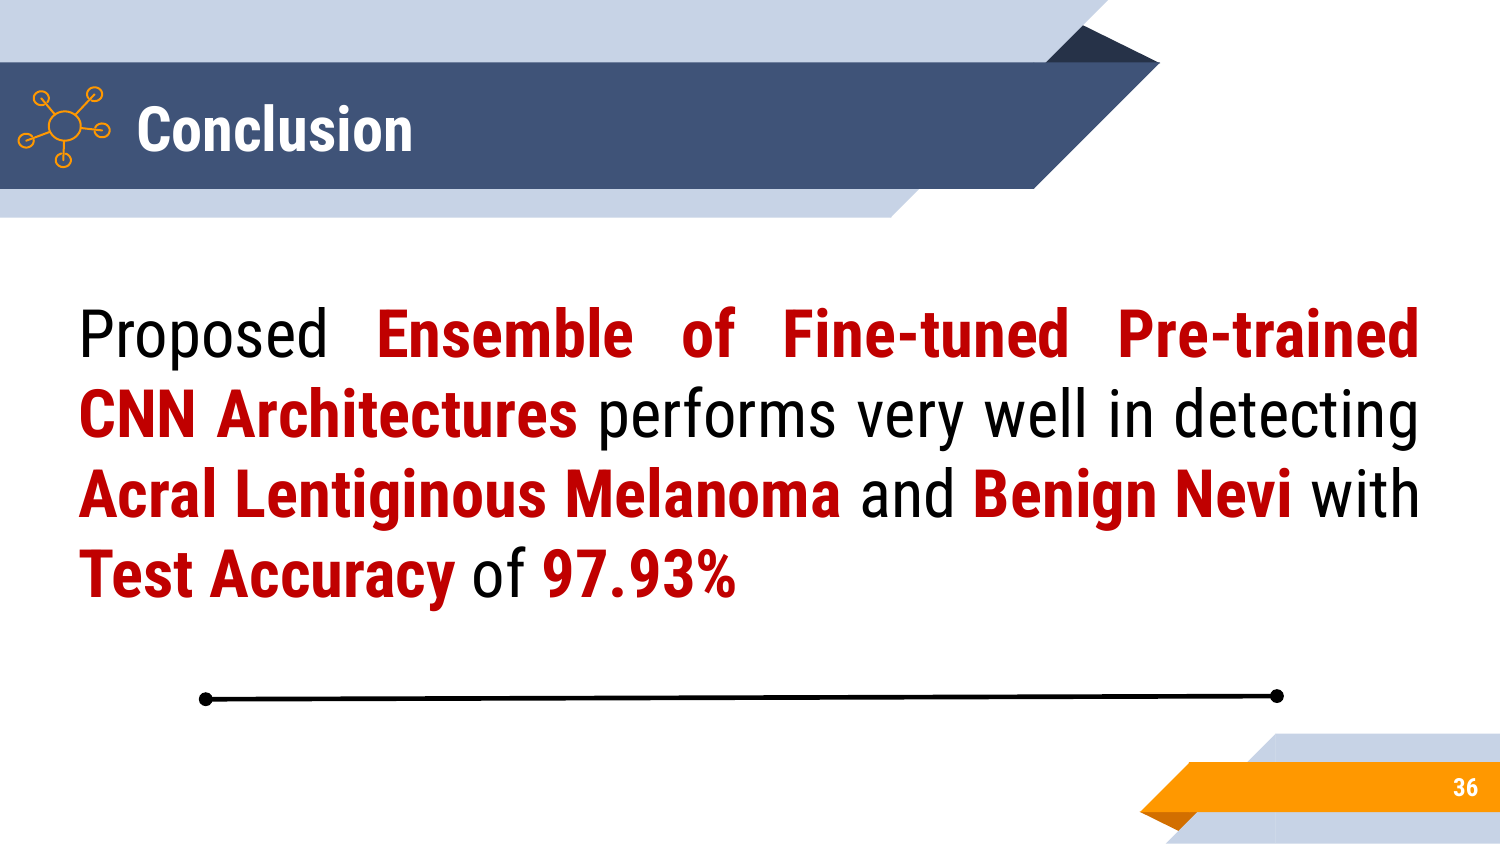

# Conclusion

Proposed Ensemble of Fine-tuned Pre-trained CNN Architectures performs very well in detecting Acral Lentiginous Melanoma and Benign Nevi with Test Accuracy of 97.93%
36